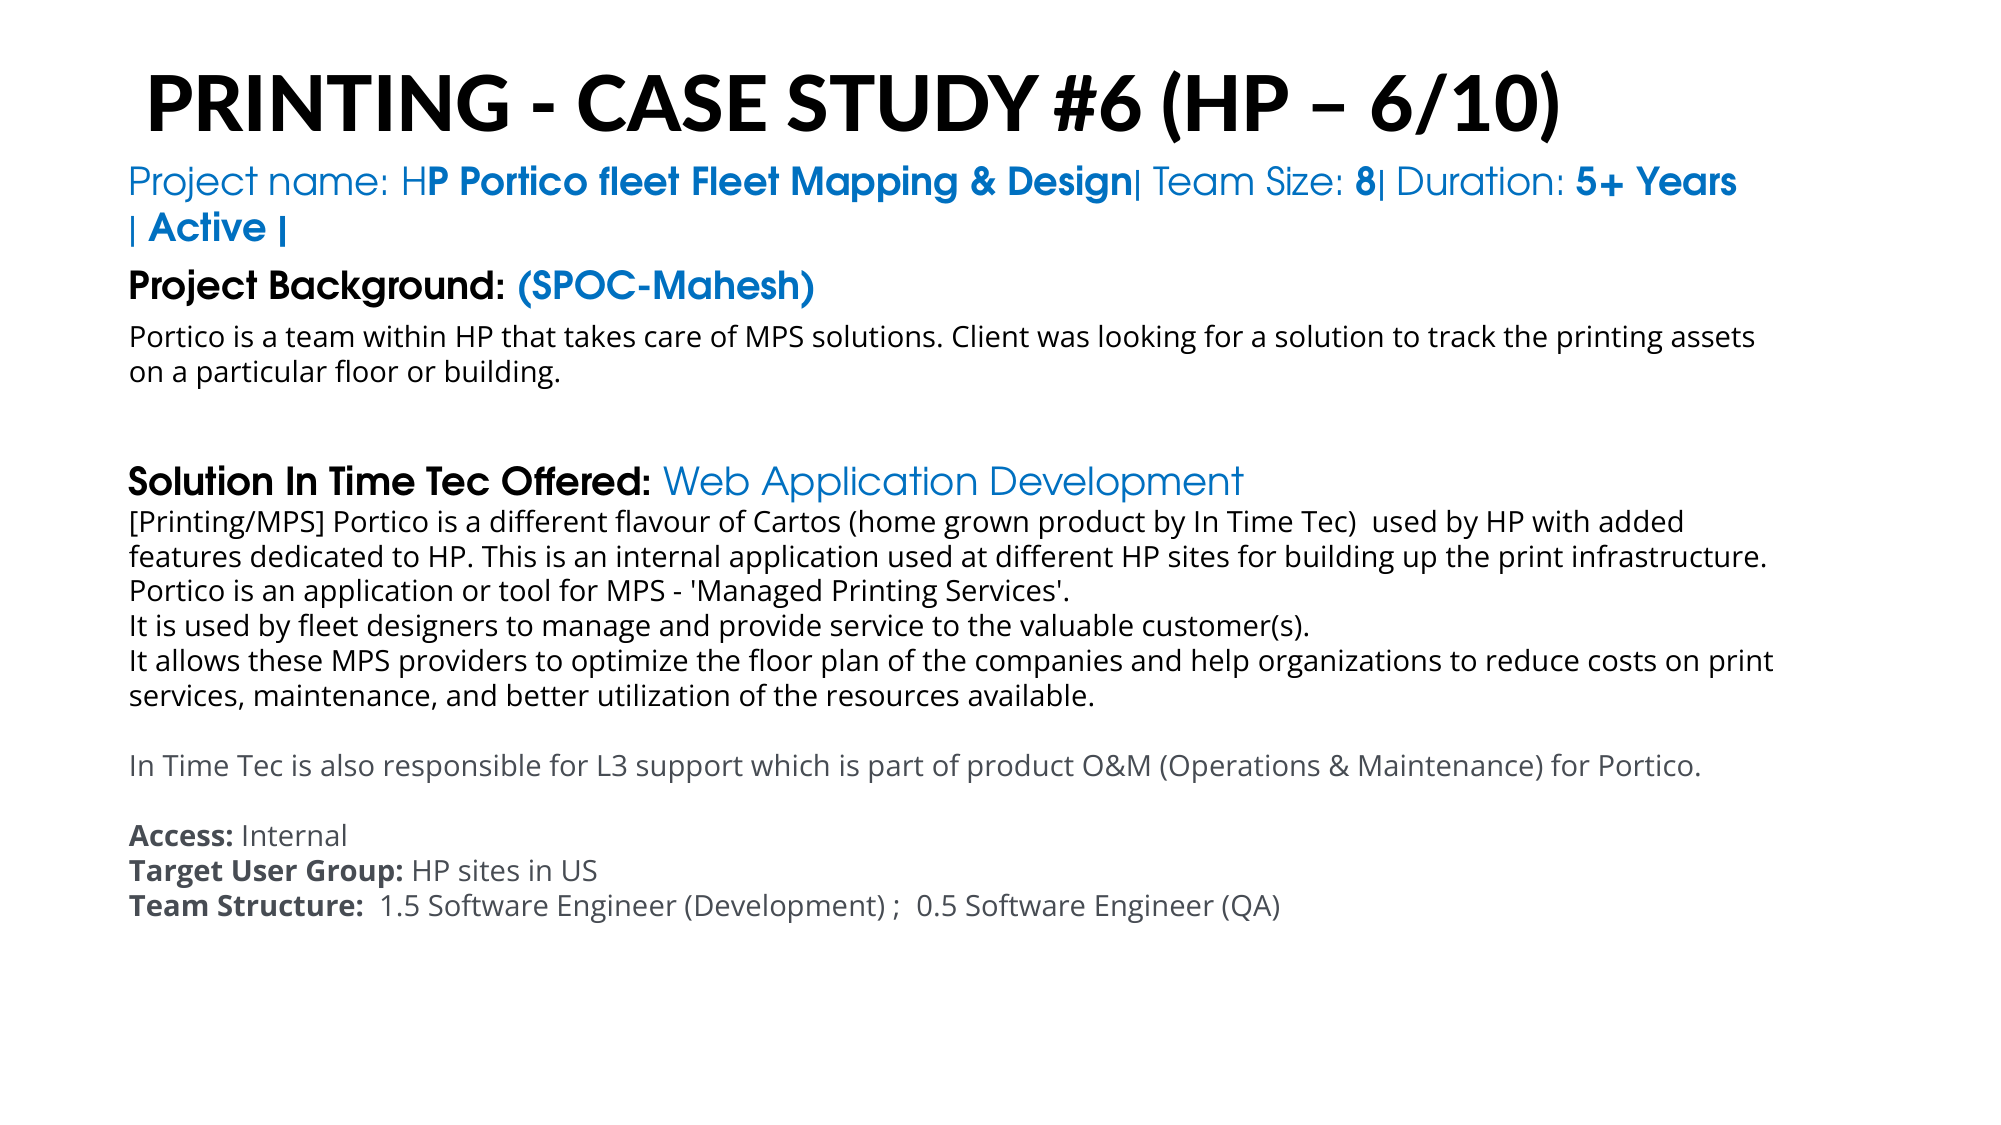

# PRINTING - CASE STUDY #6 (HP – 6/10)
Project name: HP Portico fleet Fleet Mapping & Design| Team Size: 8| Duration: 5+ Years | Active |
Project Background: (SPOC-Mahesh)
Portico is a team within HP that takes care of MPS solutions. Client was looking for a solution to track the printing assets on a particular floor or building.

Solution In Time Tec Offered: Web Application Development
[Printing/MPS] Portico is a different flavour of Cartos (home grown product by In Time Tec)  used by HP with added features dedicated to HP. This is an internal application used at different HP sites for building up the print infrastructure.
Portico is an application or tool for MPS - 'Managed Printing Services'.
It is used by fleet designers to manage and provide service to the valuable customer(s).
It allows these MPS providers to optimize the floor plan of the companies and help organizations to reduce costs on print services, maintenance, and better utilization of the resources available.

In Time Tec is also responsible for L3 support which is part of product O&M (Operations & Maintenance) for Portico.

Access: Internal
Target User Group: HP sites in US
Team Structure:  1.5 Software Engineer (Development) ;  0.5 Software Engineer (QA)